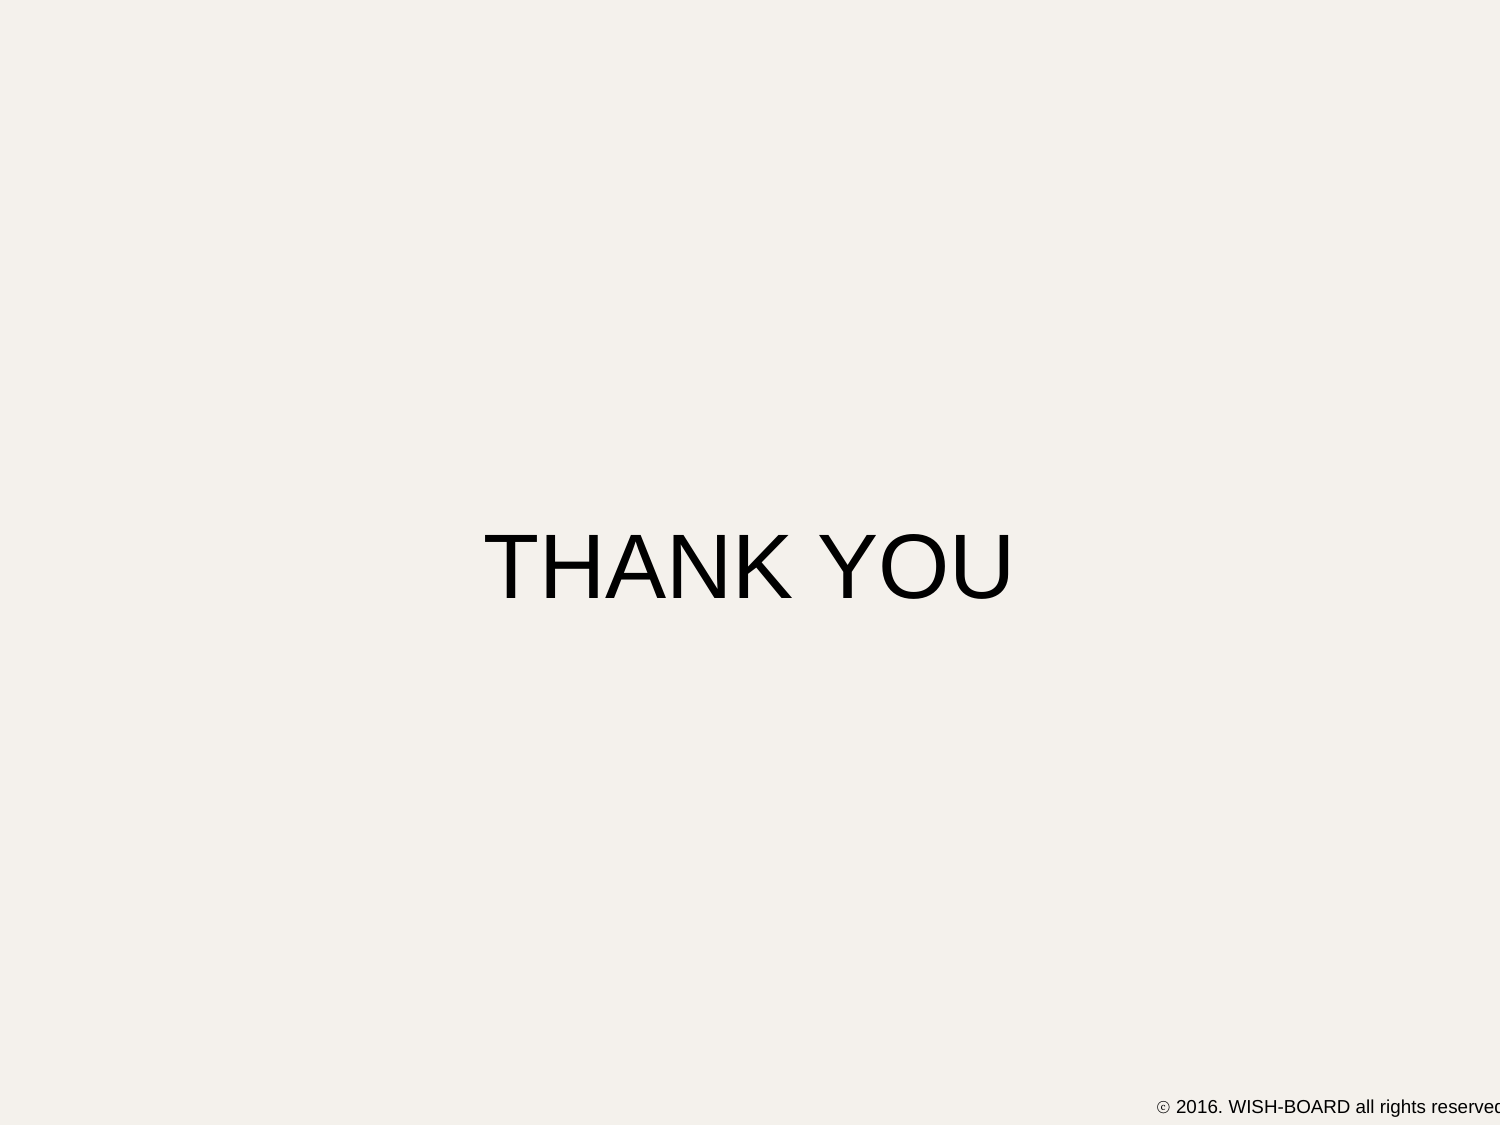

THANK YOU
ⓒ 2016. WISH-BOARD all rights reserved.